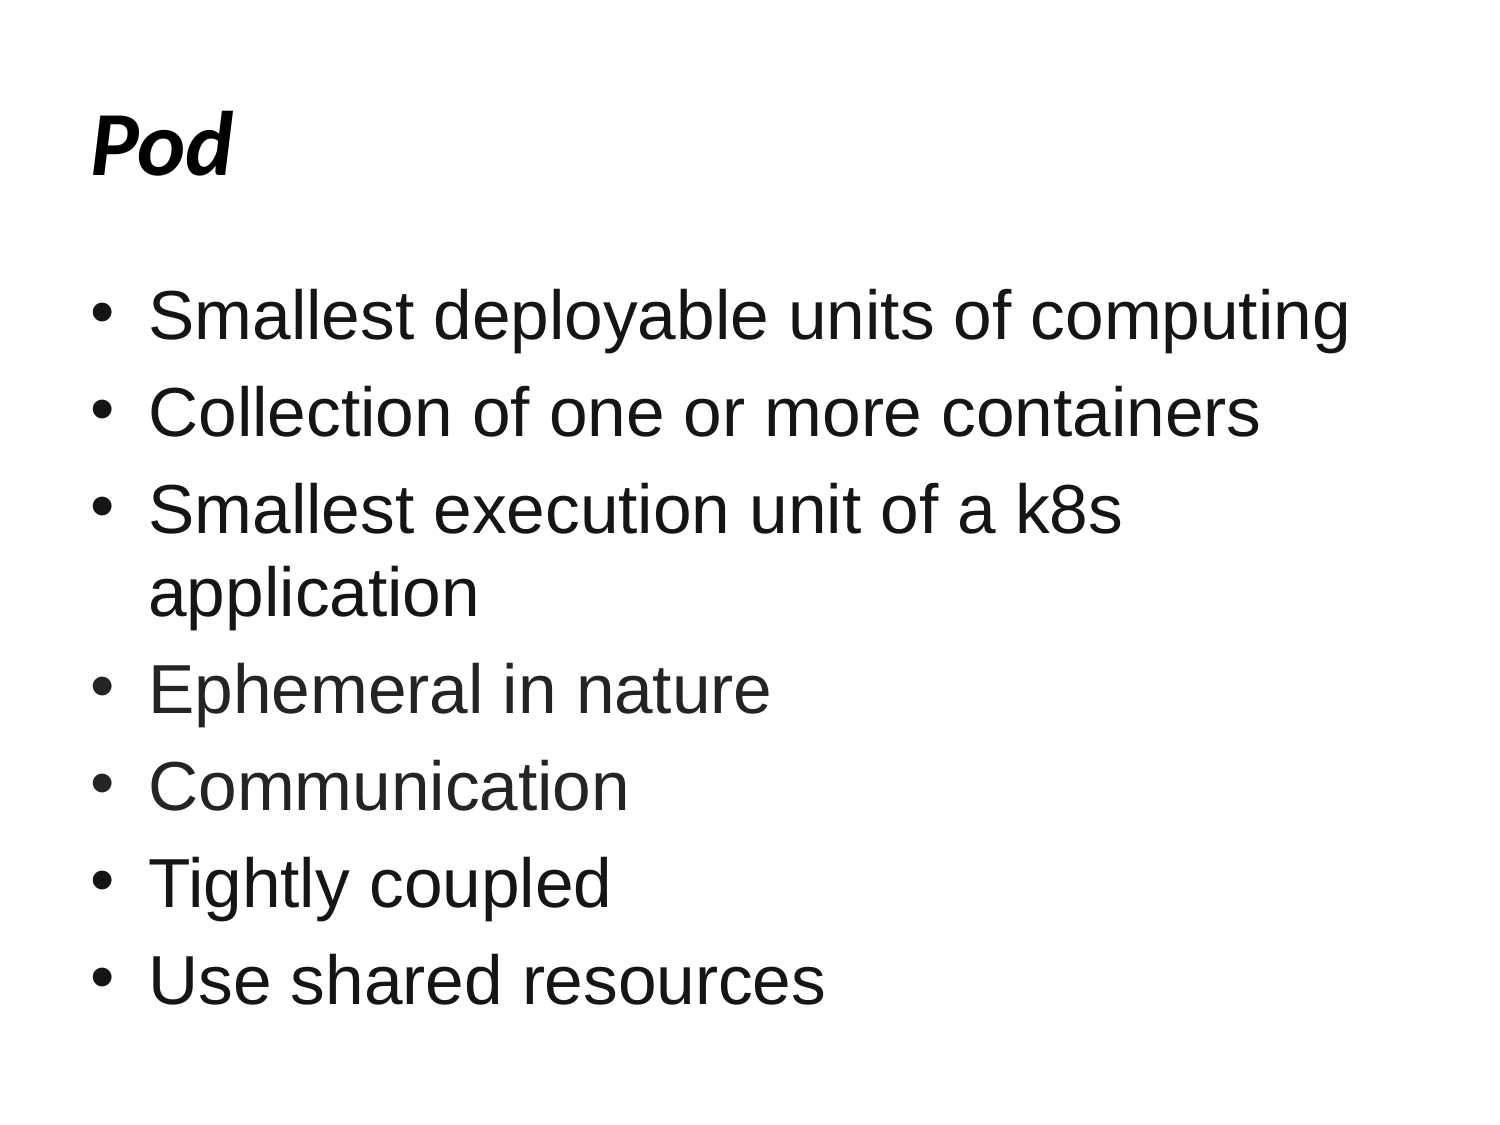

# Pod
Smallest deployable units of computing
Collection of one or more containers
Smallest execution unit of a k8s application
Ephemeral in nature
Communication
Tightly coupled
Use shared resources